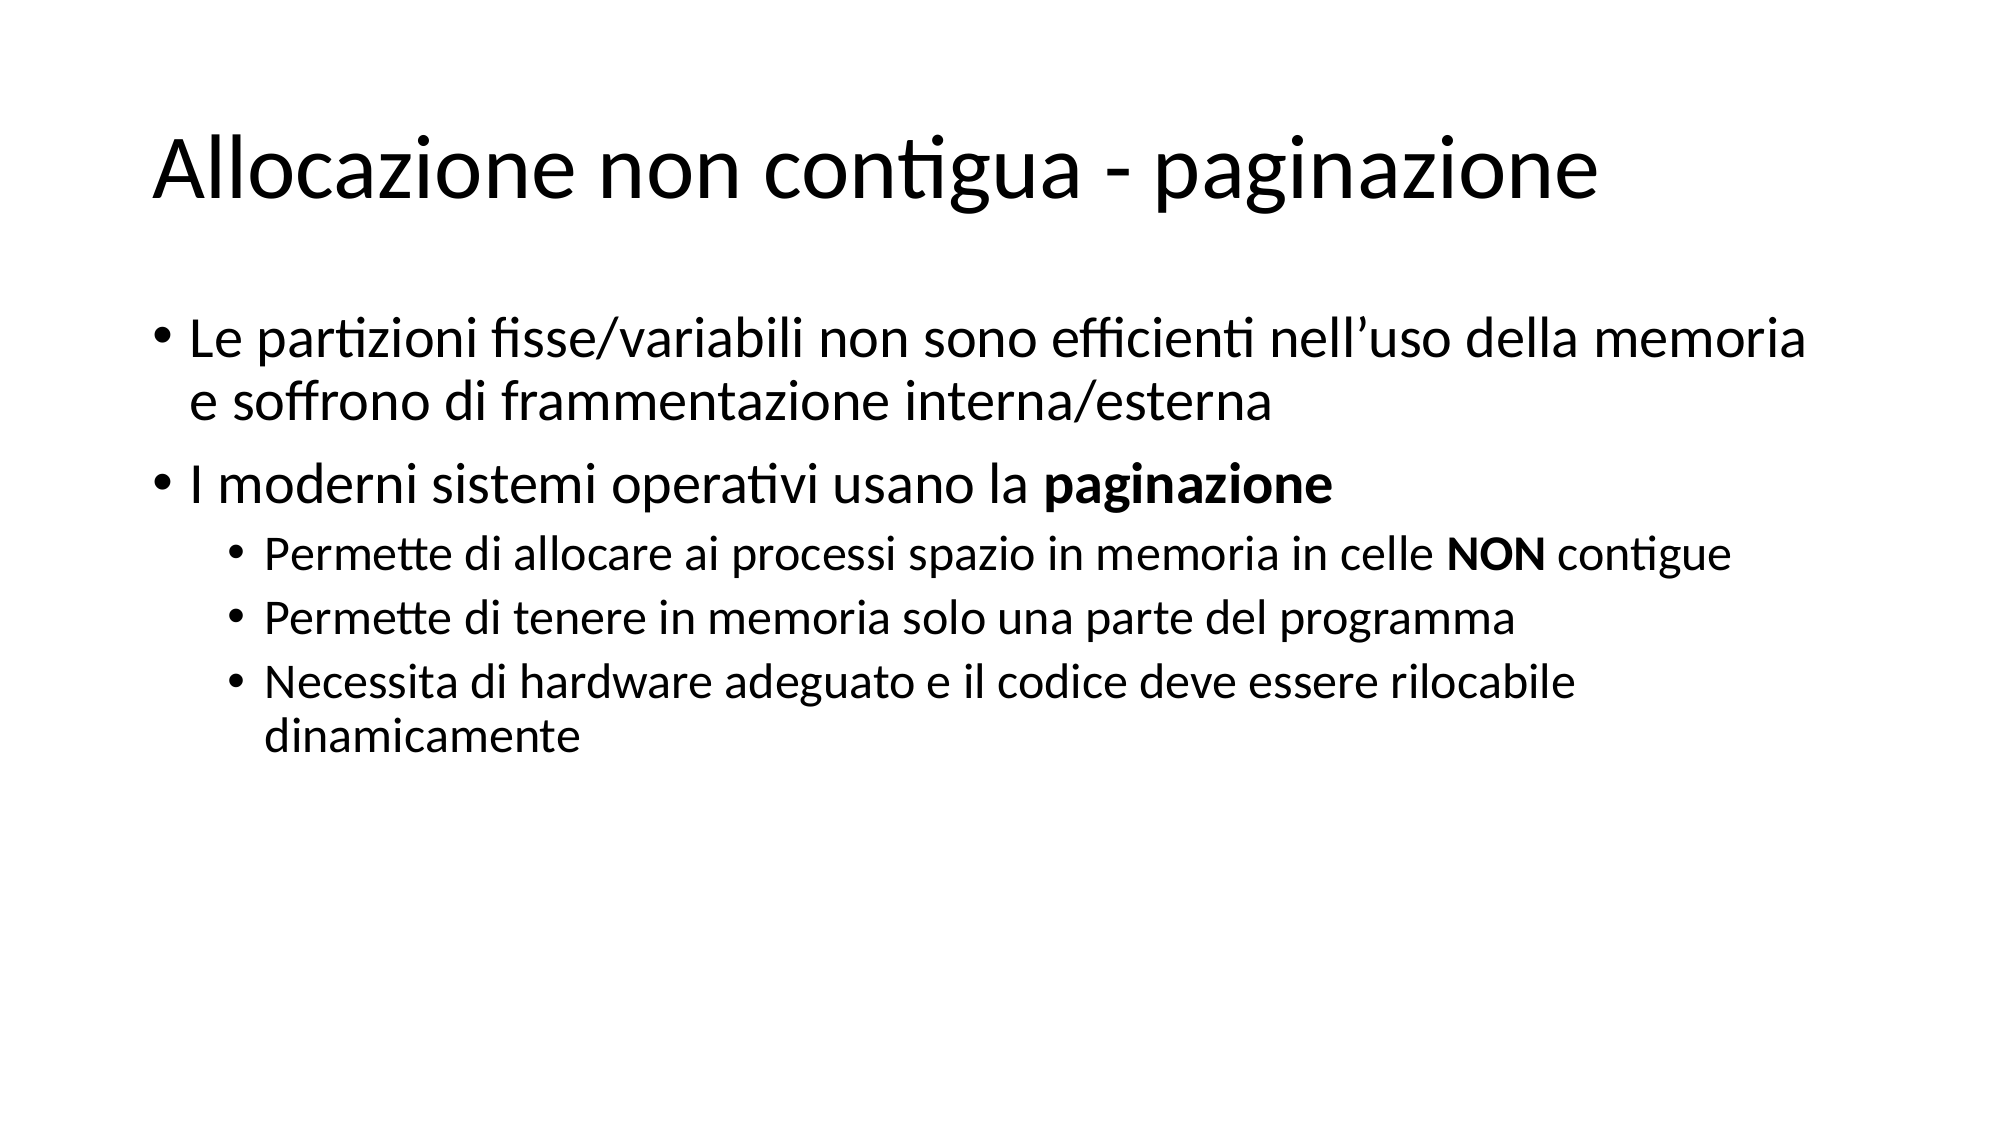

# Allocazione non contigua - paginazione
Le partizioni fisse/variabili non sono efficienti nell’uso della memoria e soffrono di frammentazione interna/esterna
I moderni sistemi operativi usano la paginazione
Permette di allocare ai processi spazio in memoria in celle NON contigue
Permette di tenere in memoria solo una parte del programma
Necessita di hardware adeguato e il codice deve essere rilocabile dinamicamente